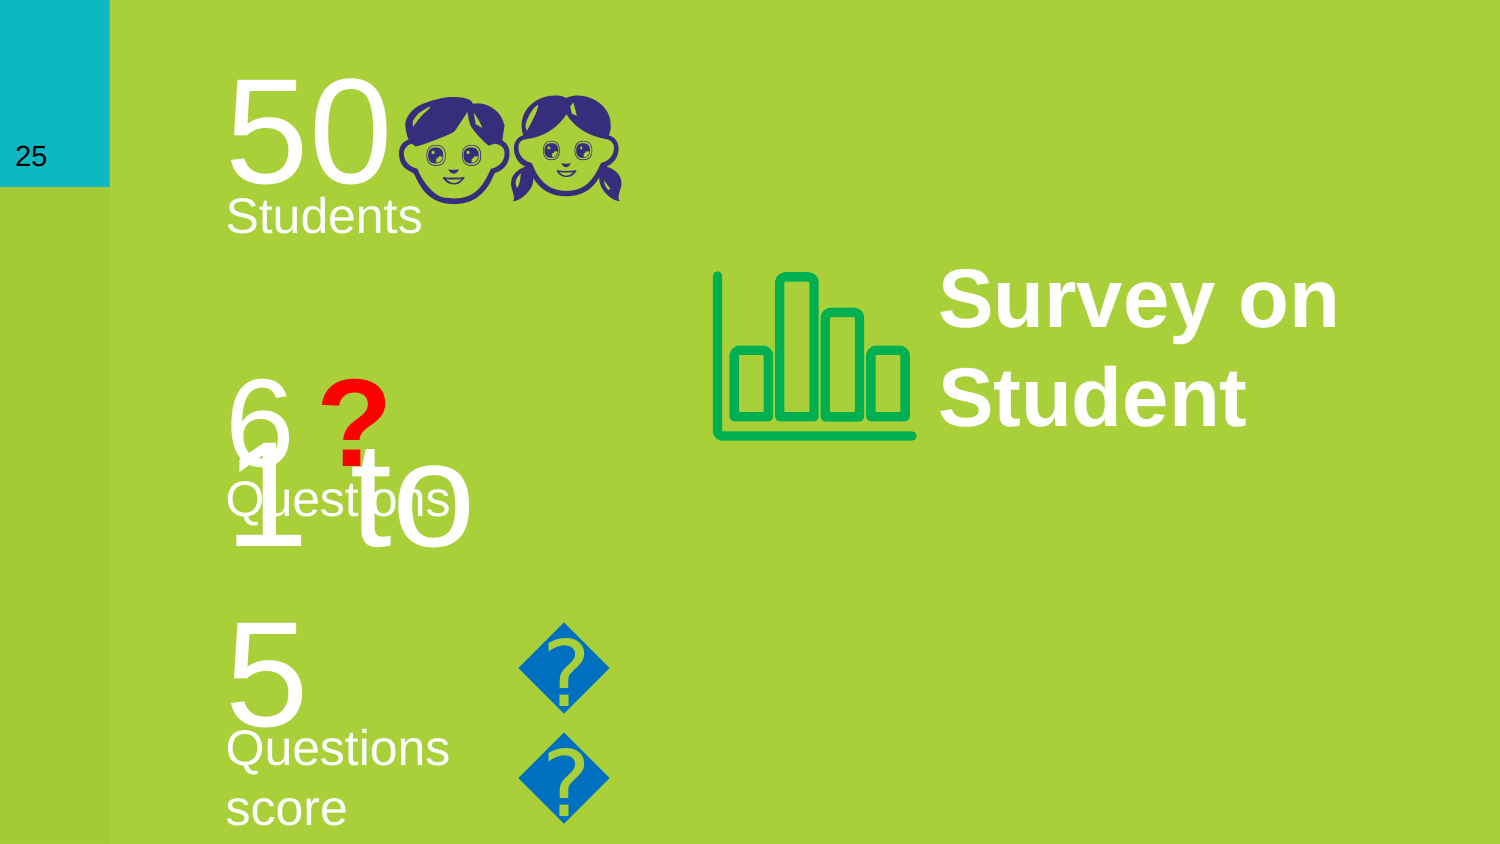

25
👦👧
50
Students
Survey on
Student

6
?
Questions
🔑
1 to 5
Questions score